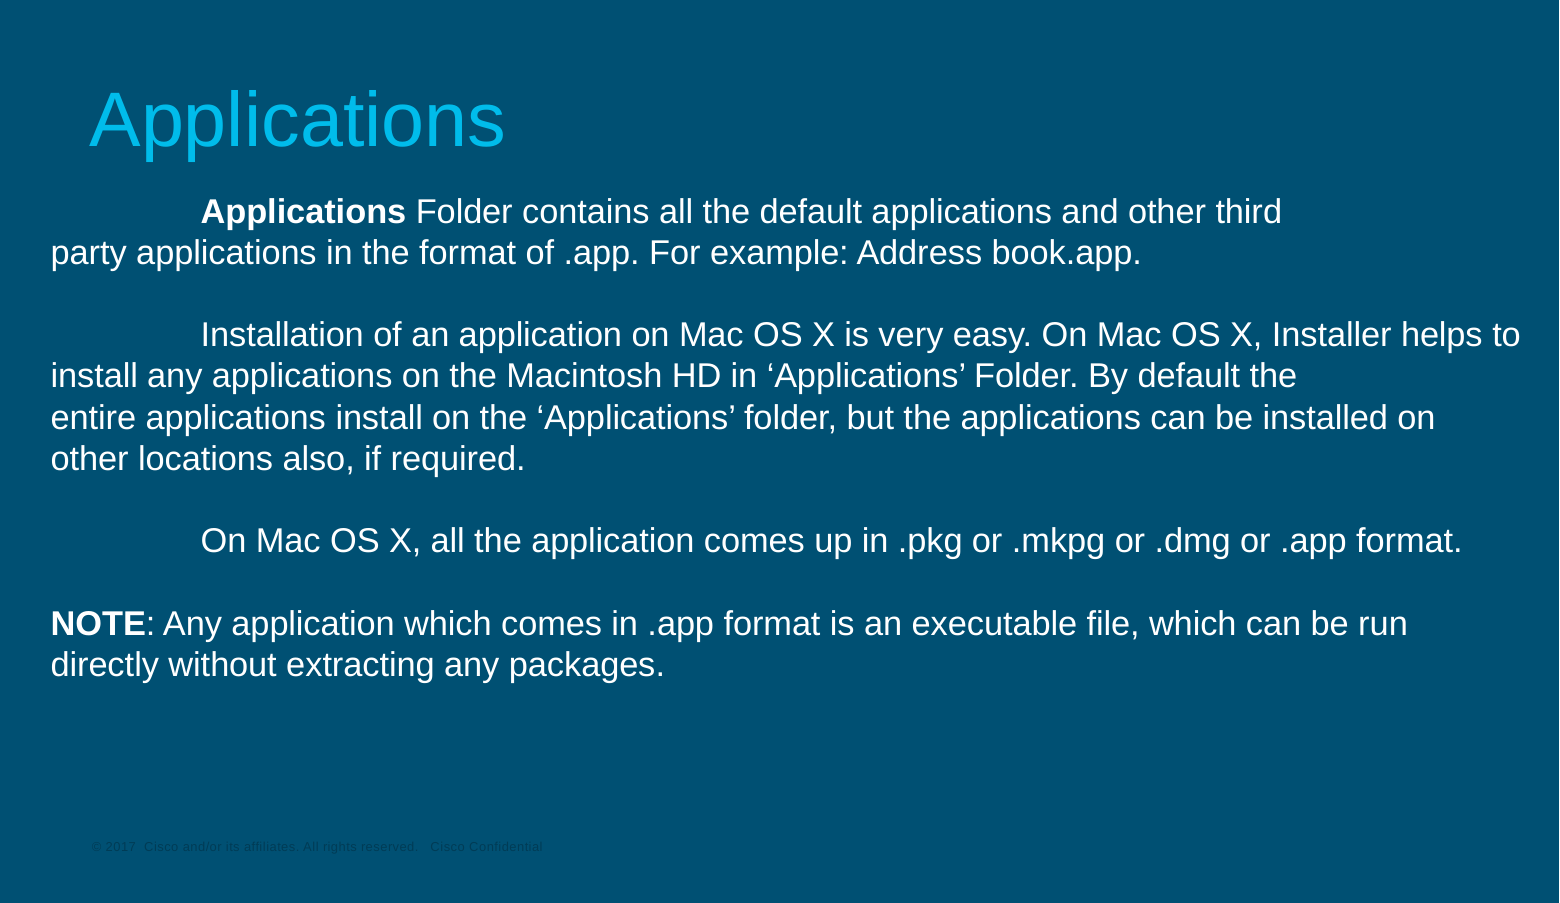

# Applications
	Applications Folder contains all the default applications and other third
party applications in the format of .app. For example: Address book.app.

	Installation of an application on Mac OS X is very easy. On Mac OS X, Installer helps to
install any applications on the Macintosh HD in ‘Applications’ Folder. By default the
entire applications install on the ‘Applications’ folder, but the applications can be installed on
other locations also, if required.

	On Mac OS X, all the application comes up in .pkg or .mkpg or .dmg or .app format.

NOTE: Any application which comes in .app format is an executable file, which can be run
directly without extracting any packages.